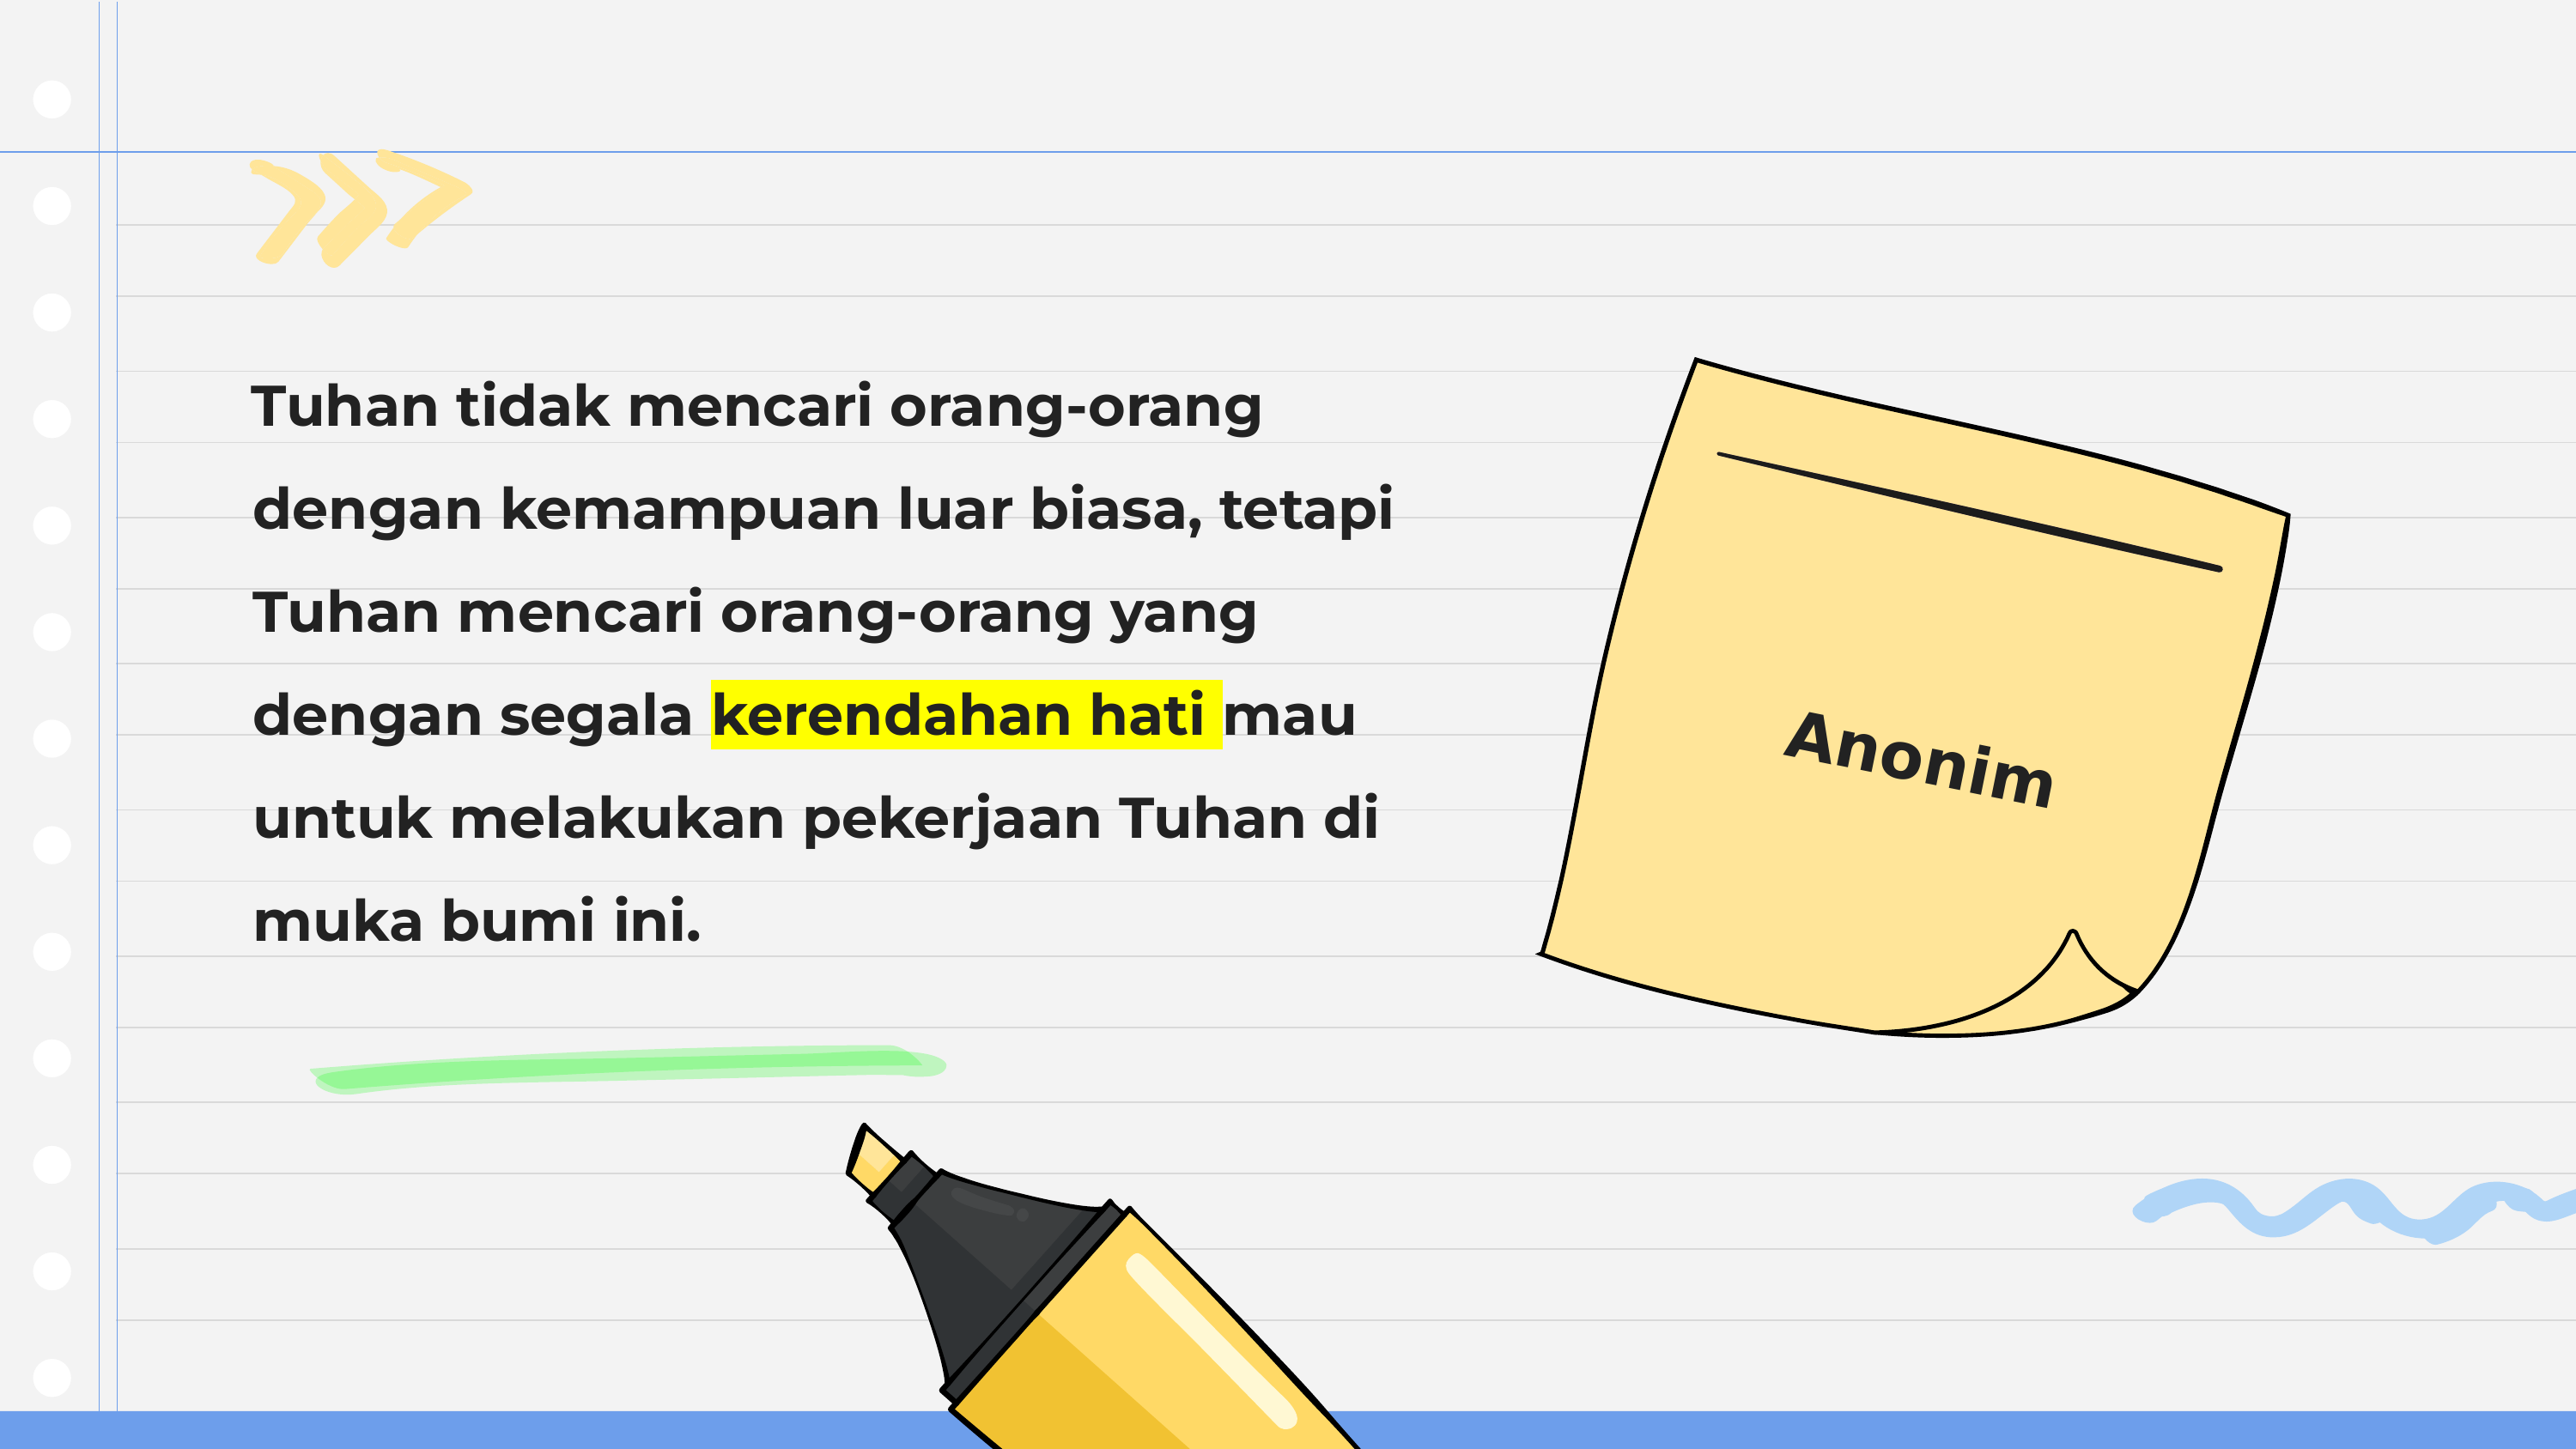

Tuhan tidak mencari orang-orang dengan kemampuan luar biasa, tetapi Tuhan mencari orang-orang yang dengan segala kerendahan hati mau untuk melakukan pekerjaan Tuhan di muka bumi ini.

Anonim